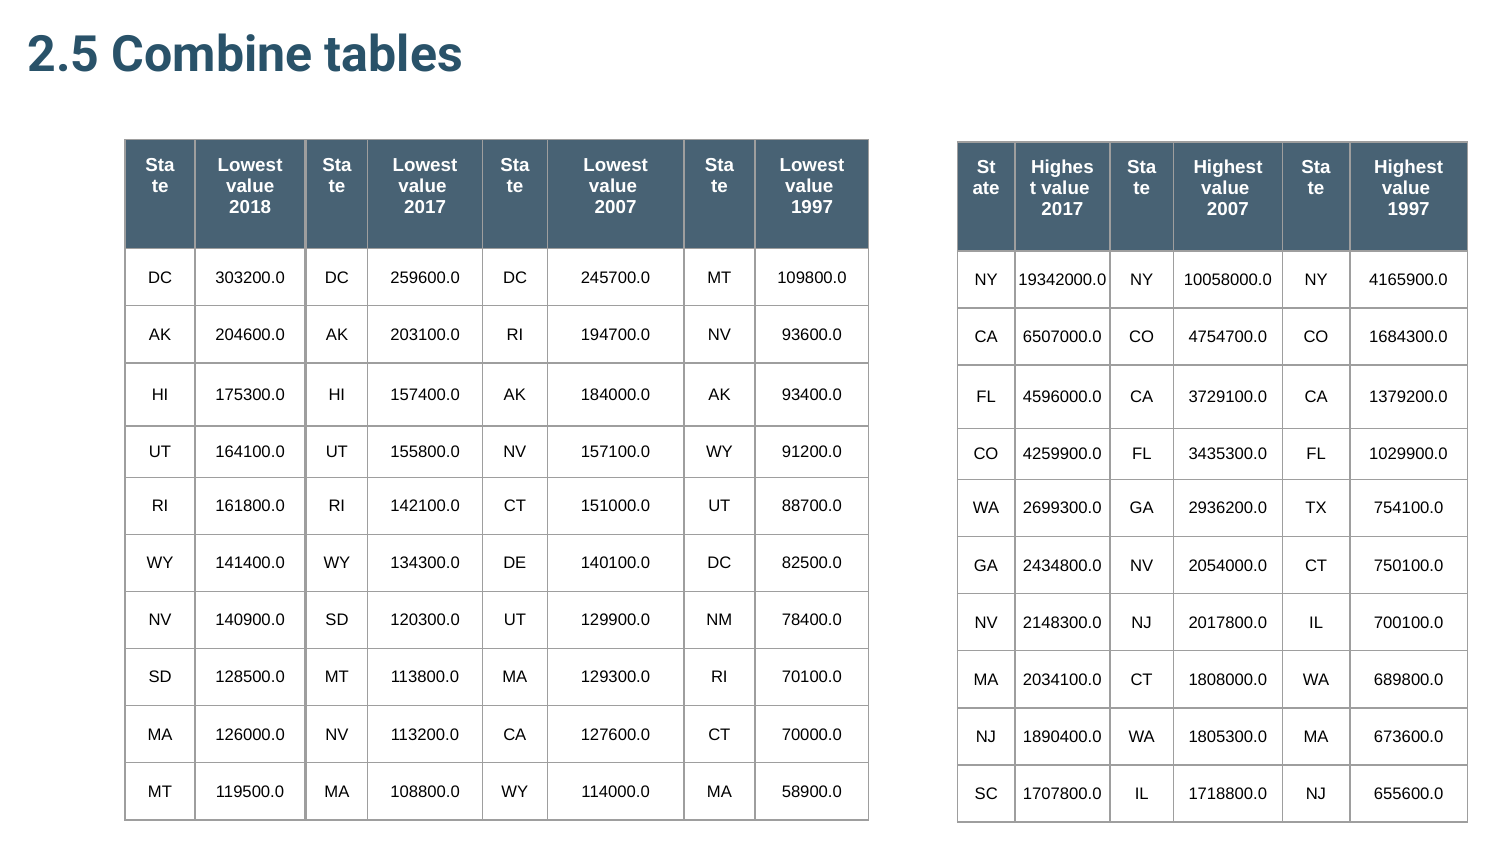

2.5 Combine tables
| Sta te | Lowest value 2018 |
| --- | --- |
| DC | 303200.0 |
| AK | 204600.0 |
| HI | 175300.0 |
| UT | 164100.0 |
| RI | 161800.0 |
| WY | 141400.0 |
| NV | 140900.0 |
| SD | 128500.0 |
| MA | 126000.0 |
| MT | 119500.0 |
| State | Lowest value 2017 |
| --- | --- |
| DC | 259600.0 |
| AK | 203100.0 |
| HI | 157400.0 |
| UT | 155800.0 |
| RI | 142100.0 |
| WY | 134300.0 |
| SD | 120300.0 |
| MT | 113800.0 |
| NV | 113200.0 |
| MA | 108800.0 |
| Sta te | Lowest value 2007 |
| --- | --- |
| DC | 245700.0 |
| RI | 194700.0 |
| AK | 184000.0 |
| NV | 157100.0 |
| CT | 151000.0 |
| DE | 140100.0 |
| UT | 129900.0 |
| MA | 129300.0 |
| CA | 127600.0 |
| WY | 114000.0 |
| Sta te | Lowest value 1997 |
| --- | --- |
| MT | 109800.0 |
| NV | 93600.0 |
| AK | 93400.0 |
| WY | 91200.0 |
| UT | 88700.0 |
| DC | 82500.0 |
| NM | 78400.0 |
| RI | 70100.0 |
| CT | 70000.0 |
| MA | 58900.0 |
| State | Highest value 2017 |
| --- | --- |
| NY | 19342000.0 |
| CA | 6507000.0 |
| FL | 4596000.0 |
| CO | 4259900.0 |
| WA | 2699300.0 |
| GA | 2434800.0 |
| NV | 2148300.0 |
| MA | 2034100.0 |
| NJ | 1890400.0 |
| SC | 1707800.0 |
| State | Highest value 2007 |
| --- | --- |
| NY | 10058000.0 |
| CO | 4754700.0 |
| CA | 3729100.0 |
| FL | 3435300.0 |
| GA | 2936200.0 |
| NV | 2054000.0 |
| NJ | 2017800.0 |
| CT | 1808000.0 |
| WA | 1805300.0 |
| IL | 1718800.0 |
| Sta te | Highest value 1997 |
| --- | --- |
| NY | 4165900.0 |
| CO | 1684300.0 |
| CA | 1379200.0 |
| FL | 1029900.0 |
| TX | 754100.0 |
| CT | 750100.0 |
| IL | 700100.0 |
| WA | 689800.0 |
| MA | 673600.0 |
| NJ | 655600.0 |